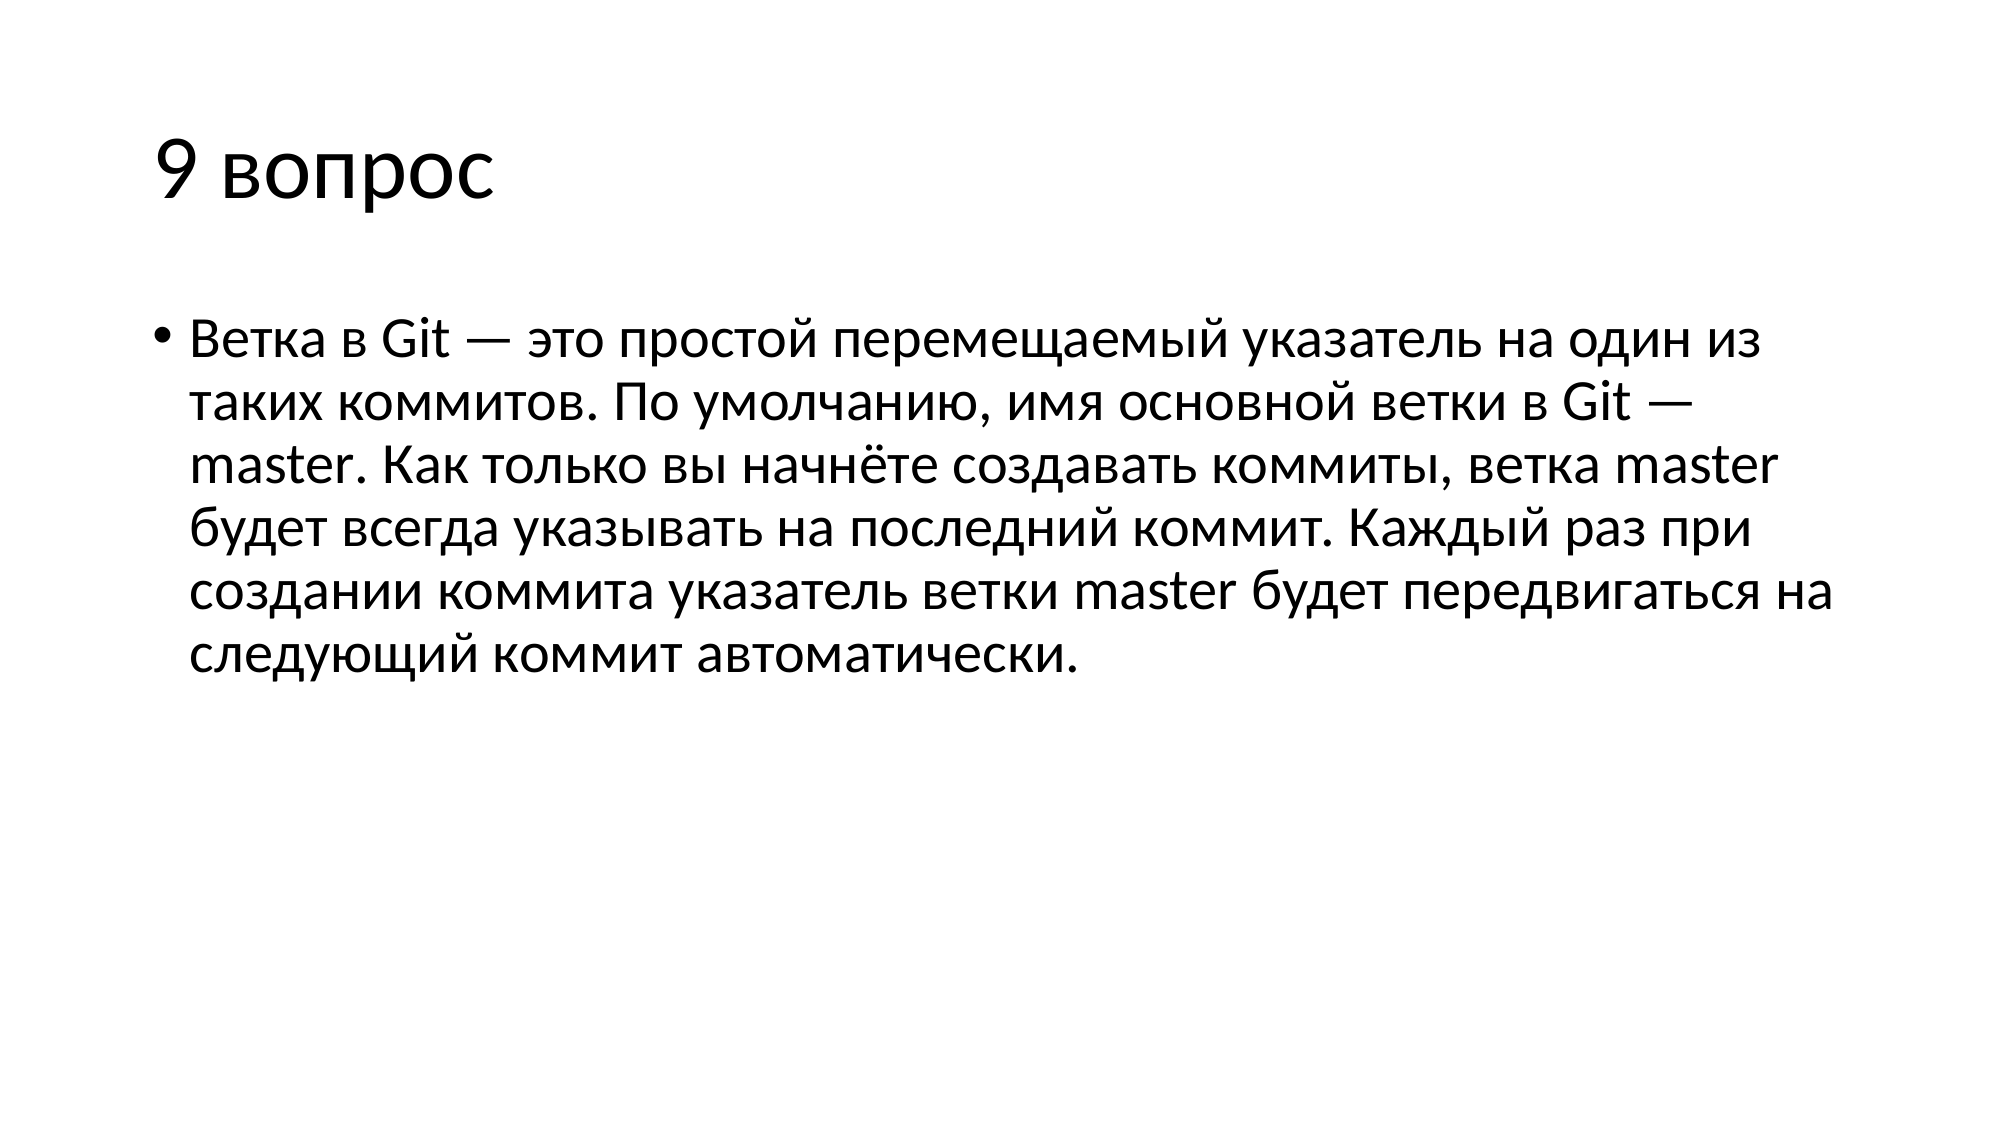

# 9 вопрос
Ветка в Git — это простой перемещаемый указатель на один из таких коммитов. По умолчанию, имя основной ветки в Git — master. Как только вы начнёте создавать коммиты, ветка master будет всегда указывать на последний коммит. Каждый раз при создании коммита указатель ветки master будет передвигаться на следующий коммит автоматически.